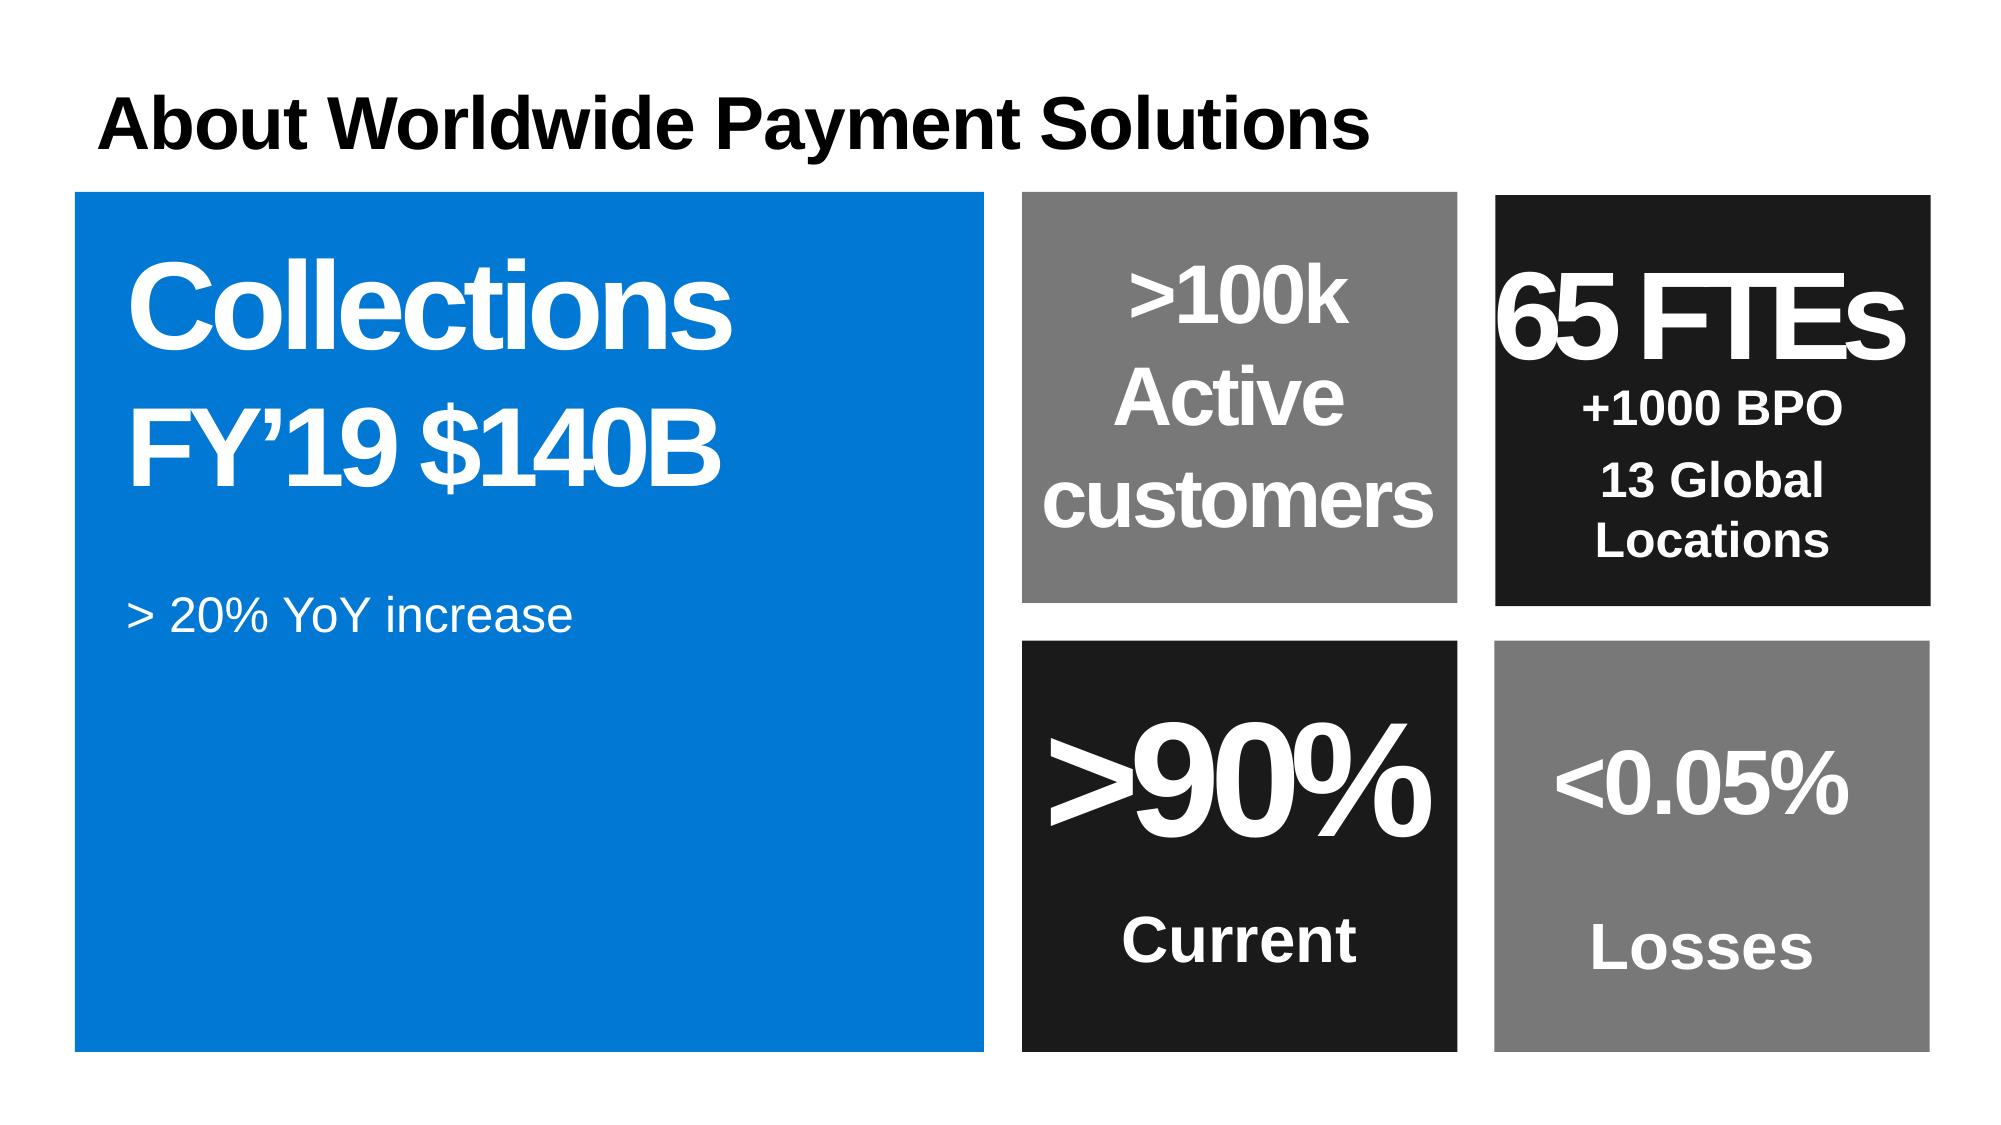

# About Worldwide Payment Solutions

Collections
FY’19 $140B

> 20% YoY increase
>100k
Active
customers
65 FTEs
+1000 BPO
13 Global Locations

>90%
<0.05%
Current
Losses